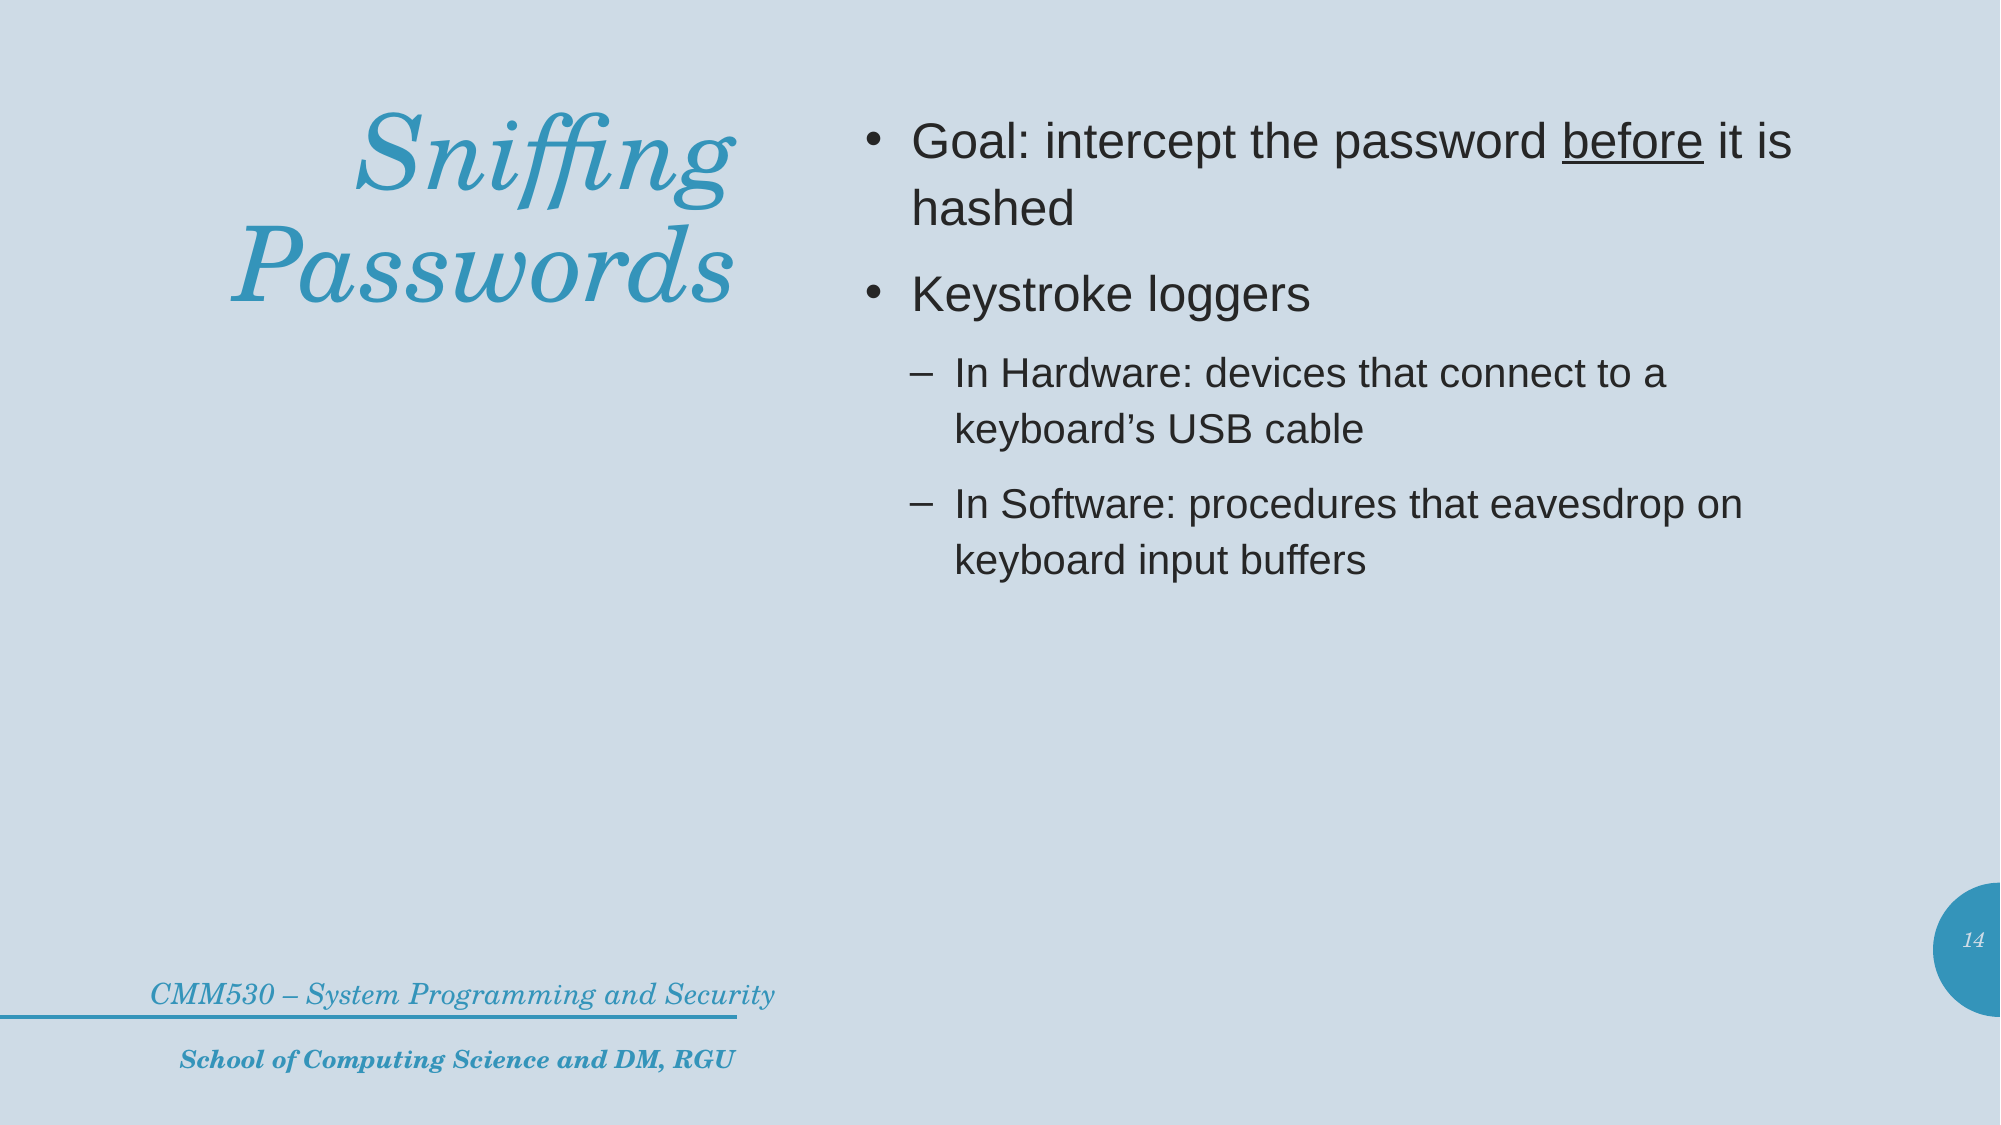

# Sniffing Passwords
Goal: intercept the password before it is hashed
Keystroke loggers
In Hardware: devices that connect to a keyboard’s USB cable
In Software: procedures that eavesdrop on keyboard input buffers

14